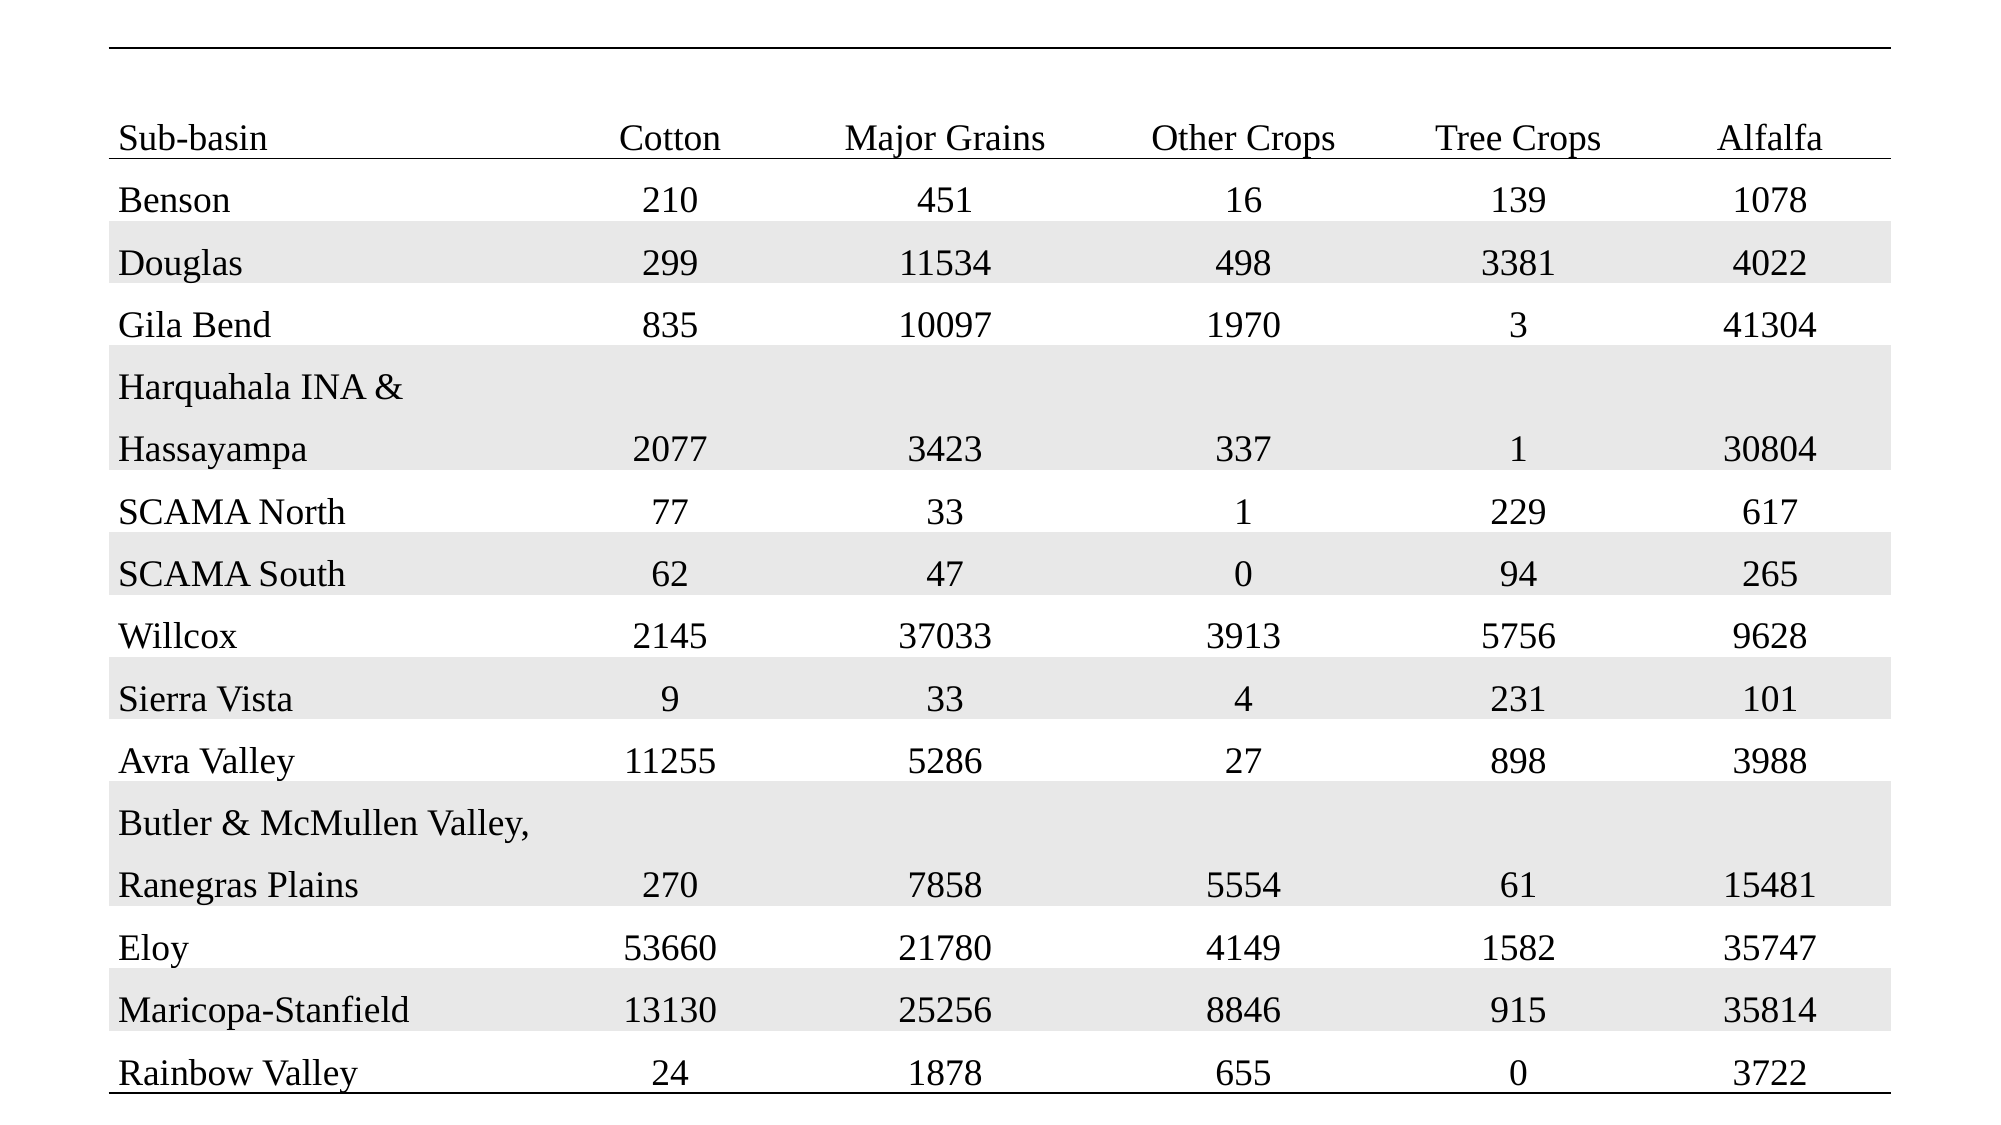

| Sub-basin | Cotton | Major Grains | Other Crops | Tree Crops | Alfalfa |
| --- | --- | --- | --- | --- | --- |
| Benson | 210 | 451 | 16 | 139 | 1078 |
| Douglas | 299 | 11534 | 498 | 3381 | 4022 |
| Gila Bend | 835 | 10097 | 1970 | 3 | 41304 |
| Harquahala INA & Hassayampa | 2077 | 3423 | 337 | 1 | 30804 |
| SCAMA North | 77 | 33 | 1 | 229 | 617 |
| SCAMA South | 62 | 47 | 0 | 94 | 265 |
| Willcox | 2145 | 37033 | 3913 | 5756 | 9628 |
| Sierra Vista | 9 | 33 | 4 | 231 | 101 |
| Avra Valley | 11255 | 5286 | 27 | 898 | 3988 |
| Butler & McMullen Valley, Ranegras Plains | 270 | 7858 | 5554 | 61 | 15481 |
| Eloy | 53660 | 21780 | 4149 | 1582 | 35747 |
| Maricopa-Stanfield | 13130 | 25256 | 8846 | 915 | 35814 |
| Rainbow Valley | 24 | 1878 | 655 | 0 | 3722 |